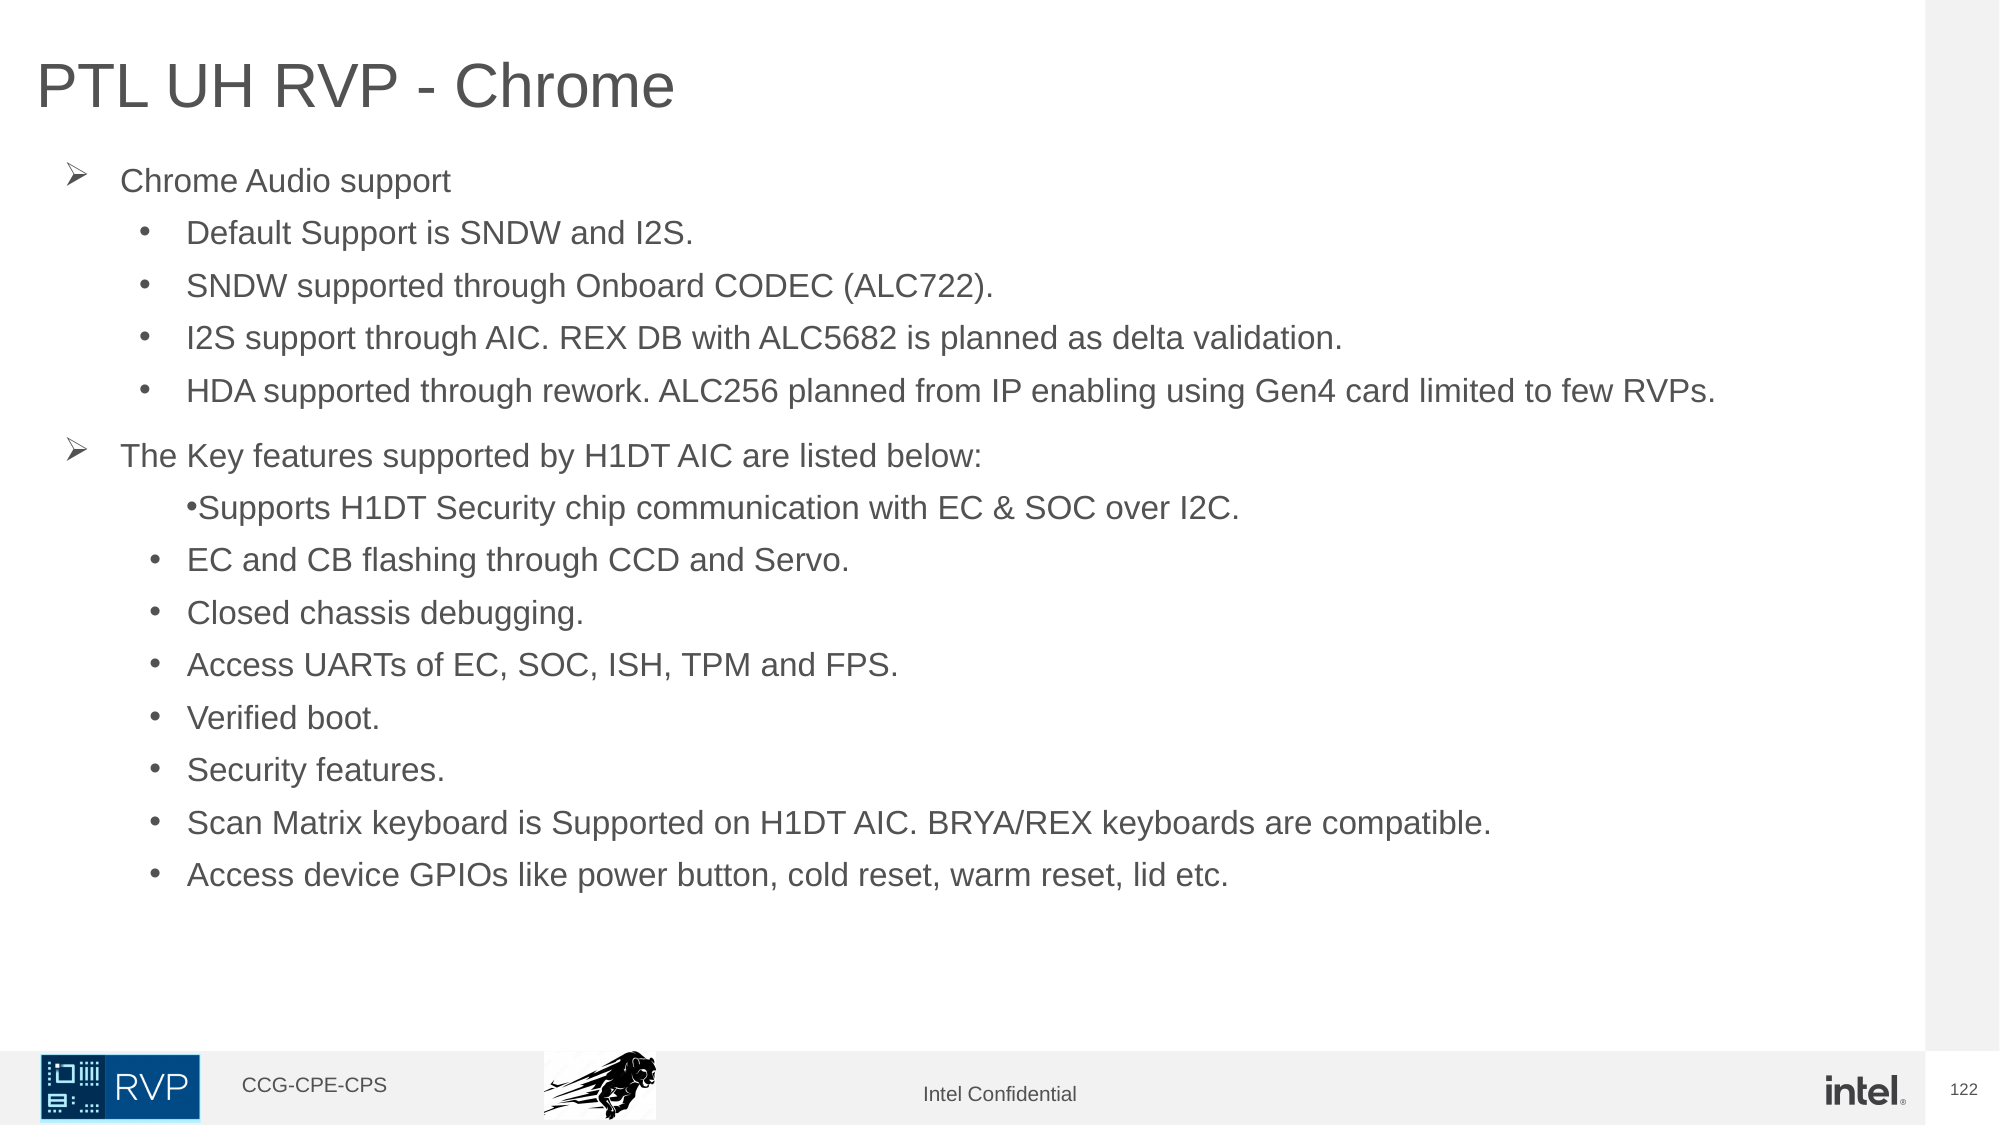

PTL UH RVP - Chrome
Chrome Audio support
Default Support is SNDW and I2S.
SNDW supported through Onboard CODEC (ALC722).
I2S support through AIC. REX DB with ALC5682 is planned as delta validation.
HDA supported through rework. ALC256 planned from IP enabling using Gen4 card limited to few RVPs.
The Key features supported by H1DT AIC are listed below:
Supports H1DT Security chip communication with EC & SOC over I2C.
EC and CB flashing through CCD and Servo.
Closed chassis debugging.
Access UARTs of EC, SOC, ISH, TPM and FPS.
Verified boot.
Security features.
Scan Matrix keyboard is Supported on H1DT AIC. BRYA/REX keyboards are compatible.
Access device GPIOs like power button, cold reset, warm reset, lid etc.